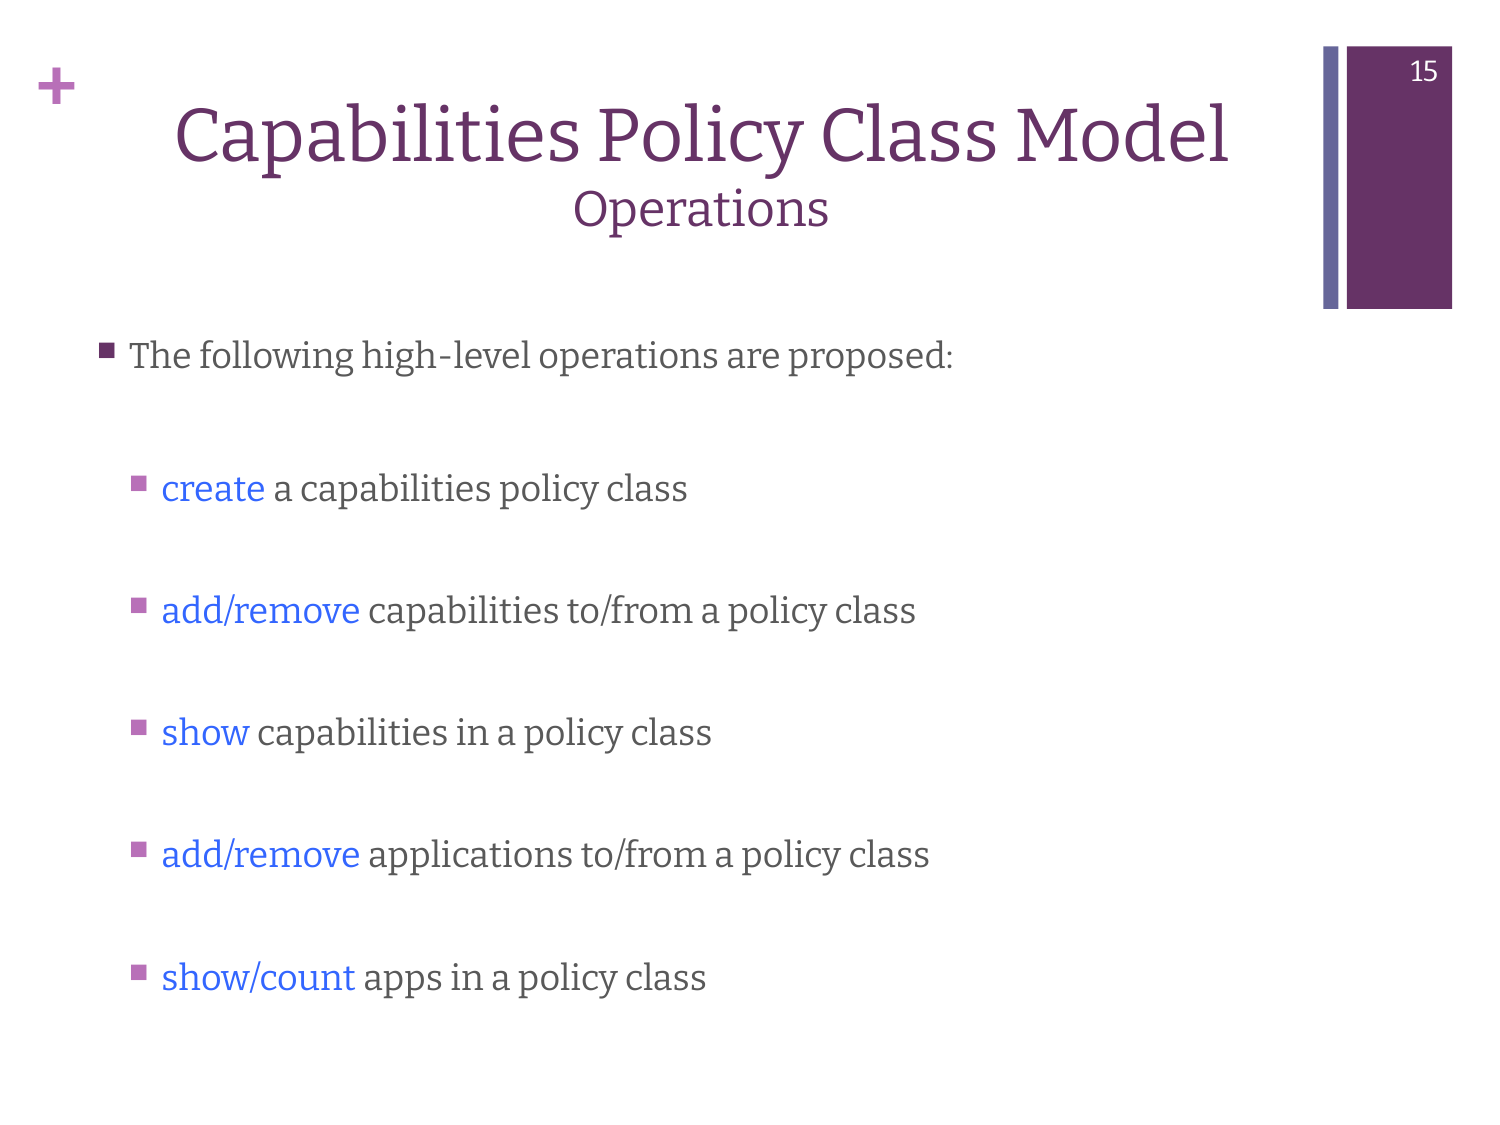

15
# Capabilities Policy Class Model Operations
The following high-level operations are proposed:

create a capabilities policy class

add/remove capabilities to/from a policy class

show capabilities in a policy class

add/remove applications to/from a policy class

show/count apps in a policy class